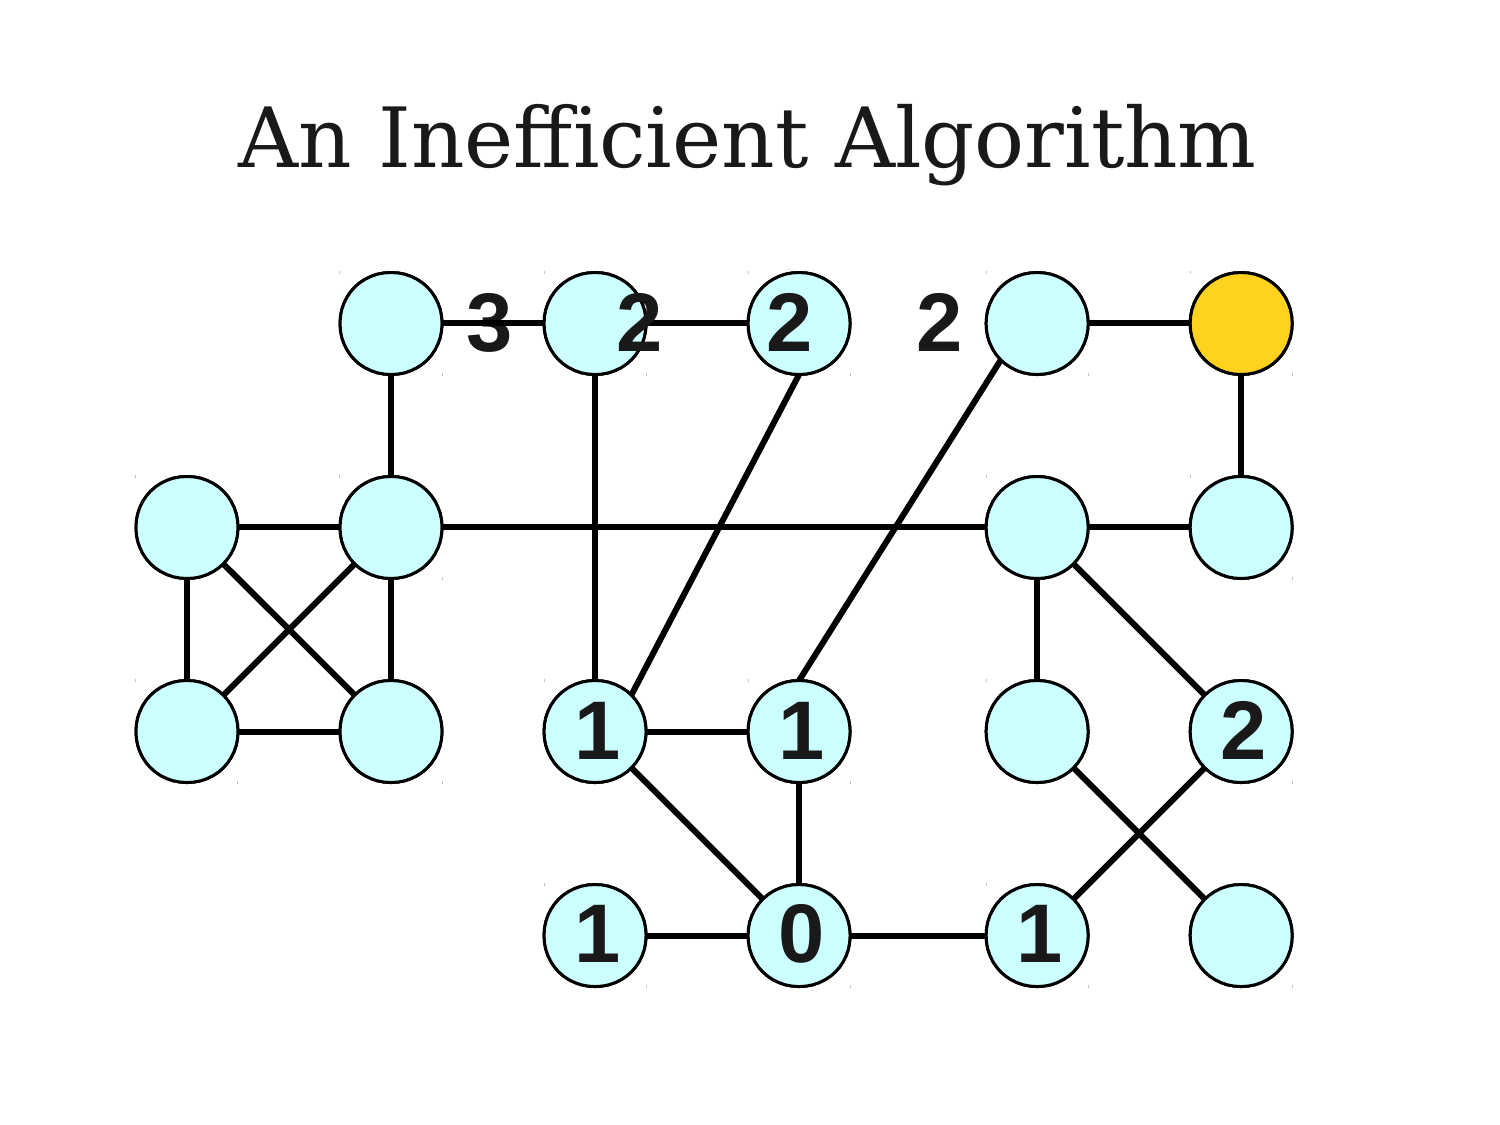

An Inefficient Algorithm
3	2	2	2

1
1
2

1
0
1